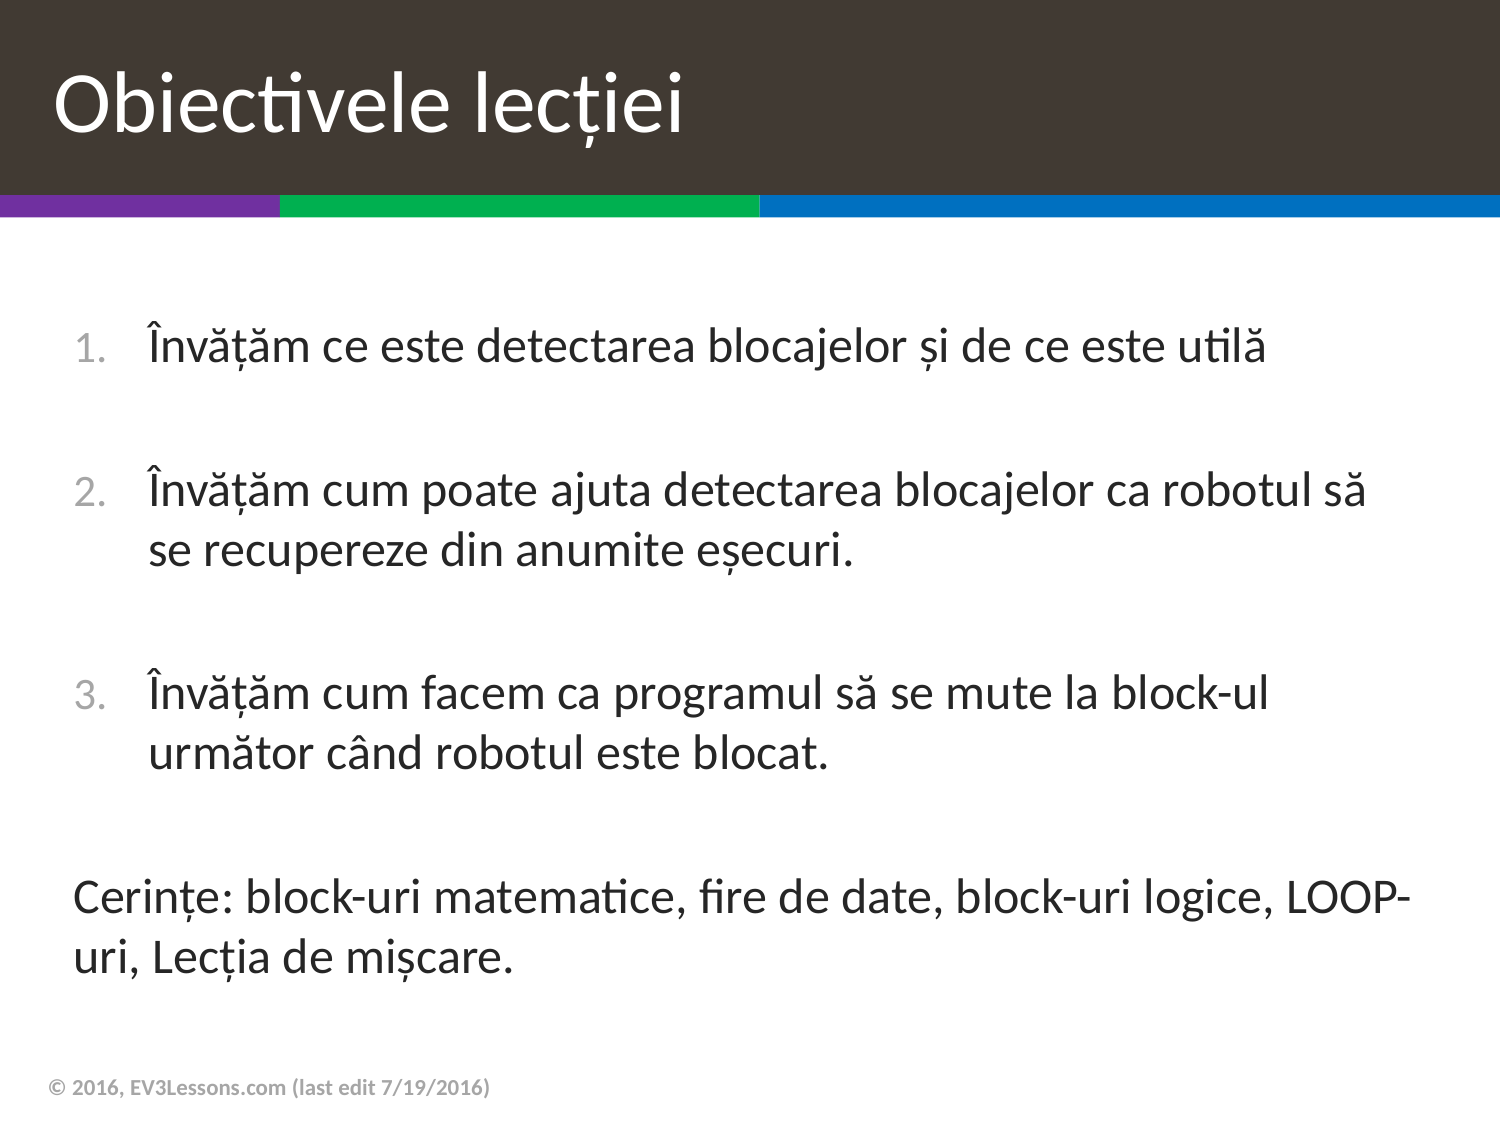

# Obiectivele lecției
Învățăm ce este detectarea blocajelor și de ce este utilă
Învățăm cum poate ajuta detectarea blocajelor ca robotul să se recupereze din anumite eșecuri.
Învățăm cum facem ca programul să se mute la block-ul următor când robotul este blocat.
Cerințe: block-uri matematice, fire de date, block-uri logice, LOOP-uri, Lecția de mișcare.
© 2016, EV3Lessons.com (last edit 7/19/2016)